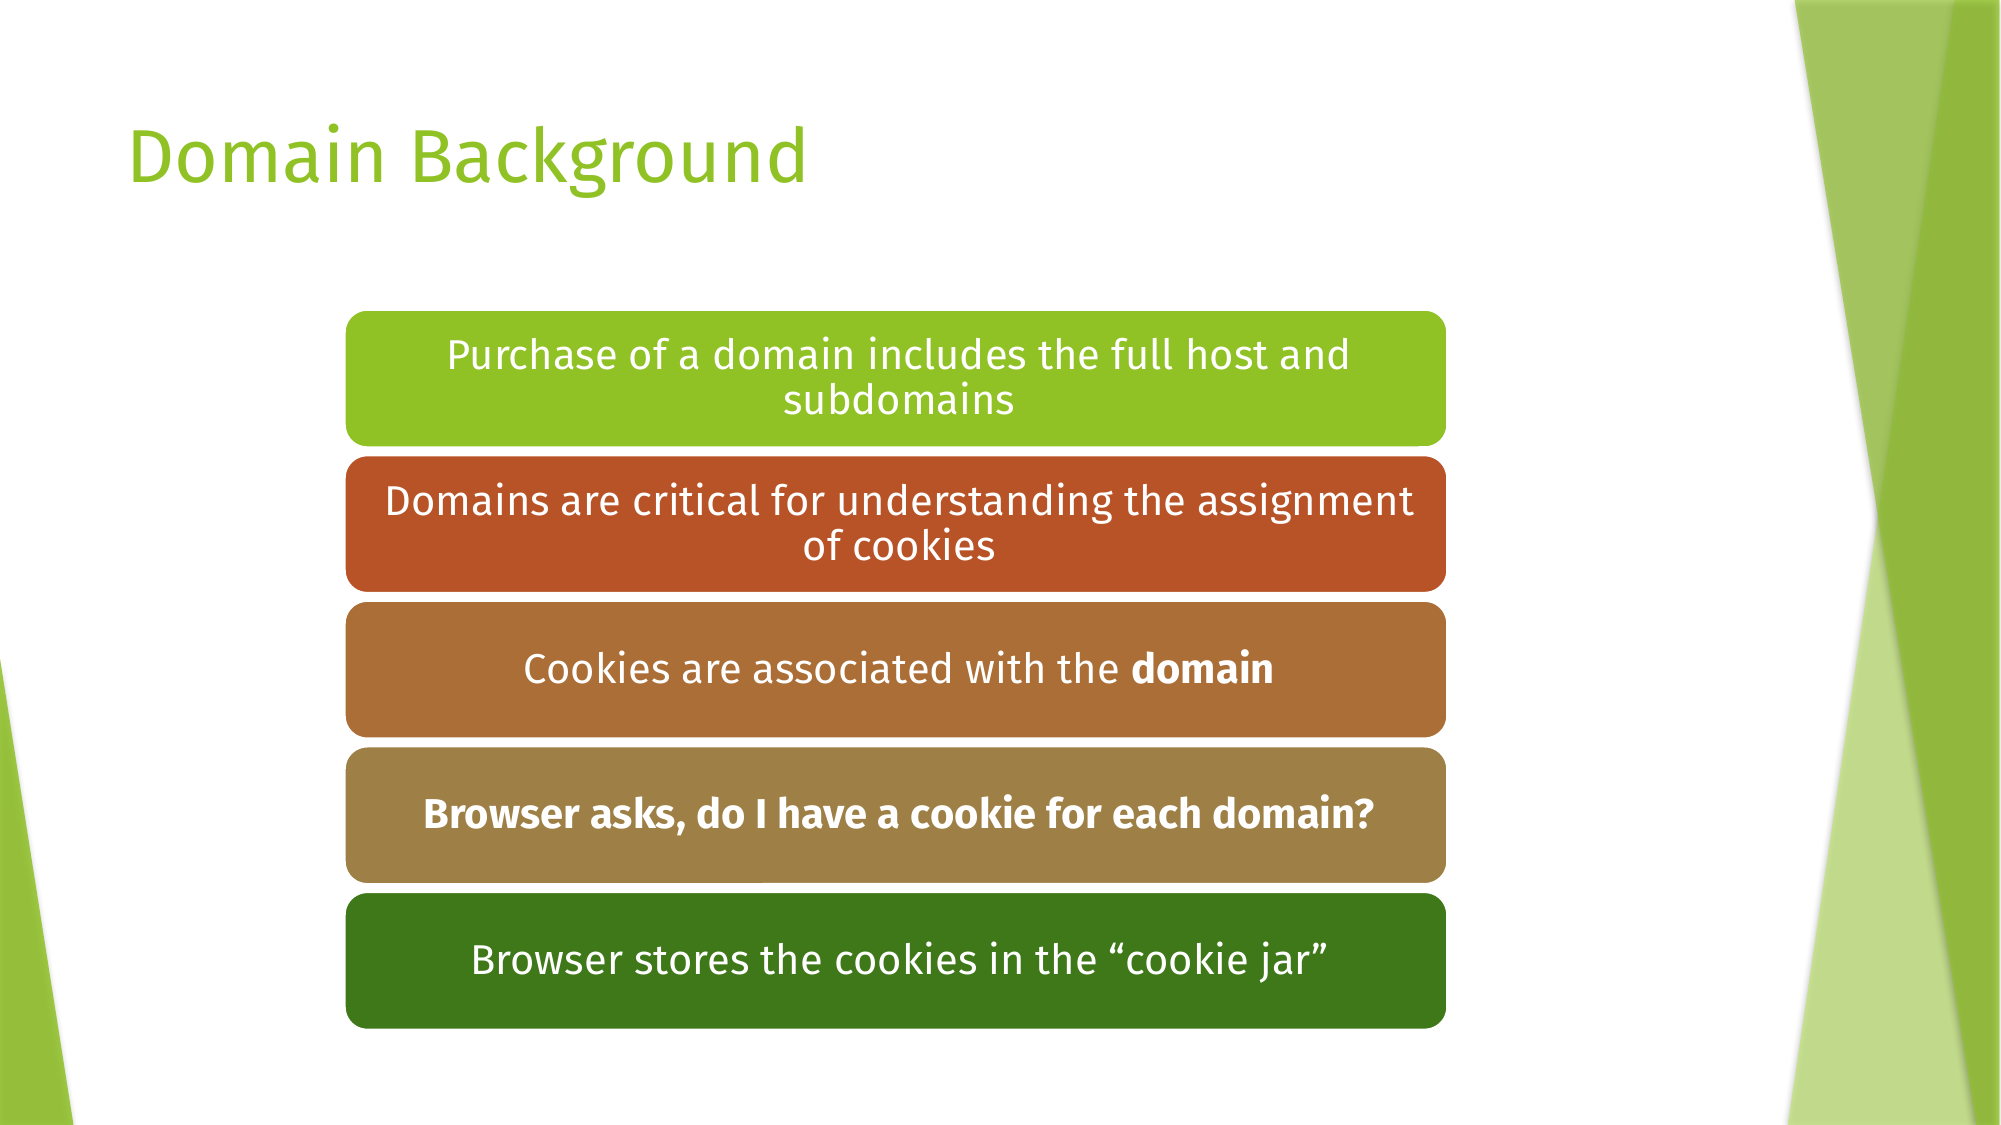

# Domain Background
Purchase of a domain includes the full host and subdomains
Domains are critical for understanding the assignment of cookies
Cookies are associated with the domain
Browser asks, do I have a cookie for each domain?
Browser stores the cookies in the “cookie jar”